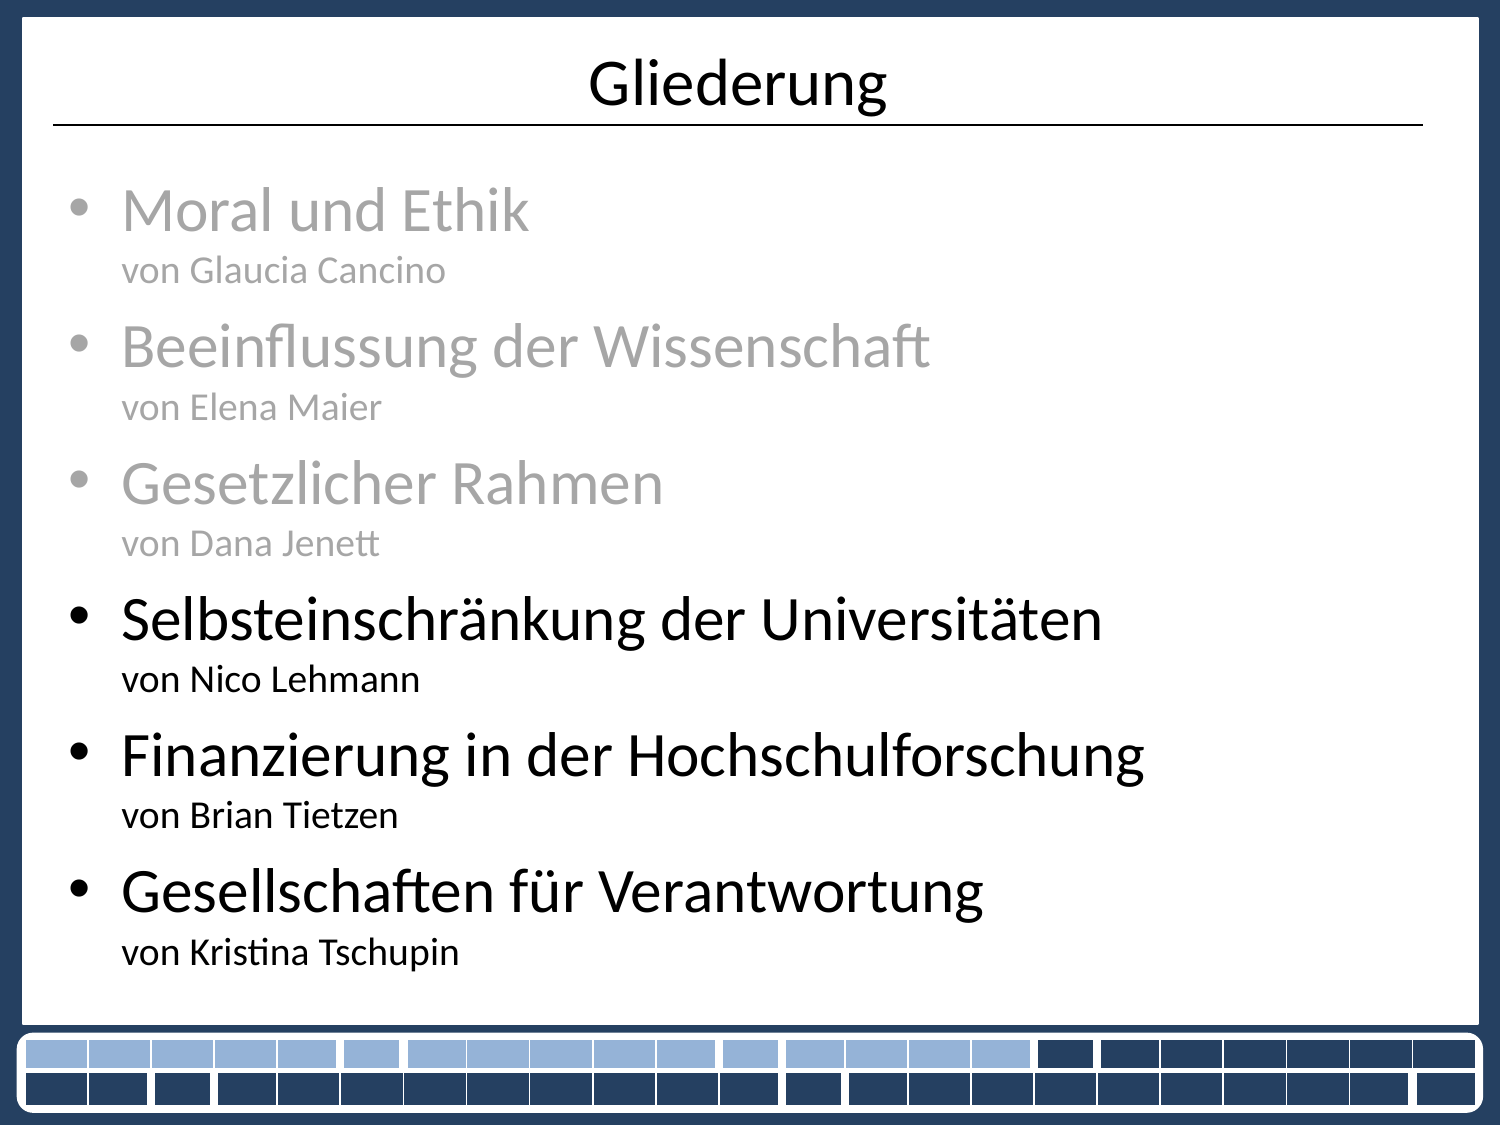

# Gliederung
Moral und Ethik
von Glaucia Cancino
Beeinflussung der Wissenschaft
von Elena Maier
Gesetzlicher Rahmen
von Dana Jenett
Selbsteinschränkung der Universitäten
von Nico Lehmann
Finanzierung in der Hochschulforschung
von Brian Tietzen
Gesellschaften für Verantwortung
von Kristina Tschupin

|  |  |  |  |  |  |  |  |  |  |  |  |  |  |  |  |  |  |  |  |  |  |  |
| --- | --- | --- | --- | --- | --- | --- | --- | --- | --- | --- | --- | --- | --- | --- | --- | --- | --- | --- | --- | --- | --- | --- |
|  |  |  |  |  |  |  |  |  |  |  |  |  |  |  |  |  |  |  |  |  |  |  |
10.12.2013
27